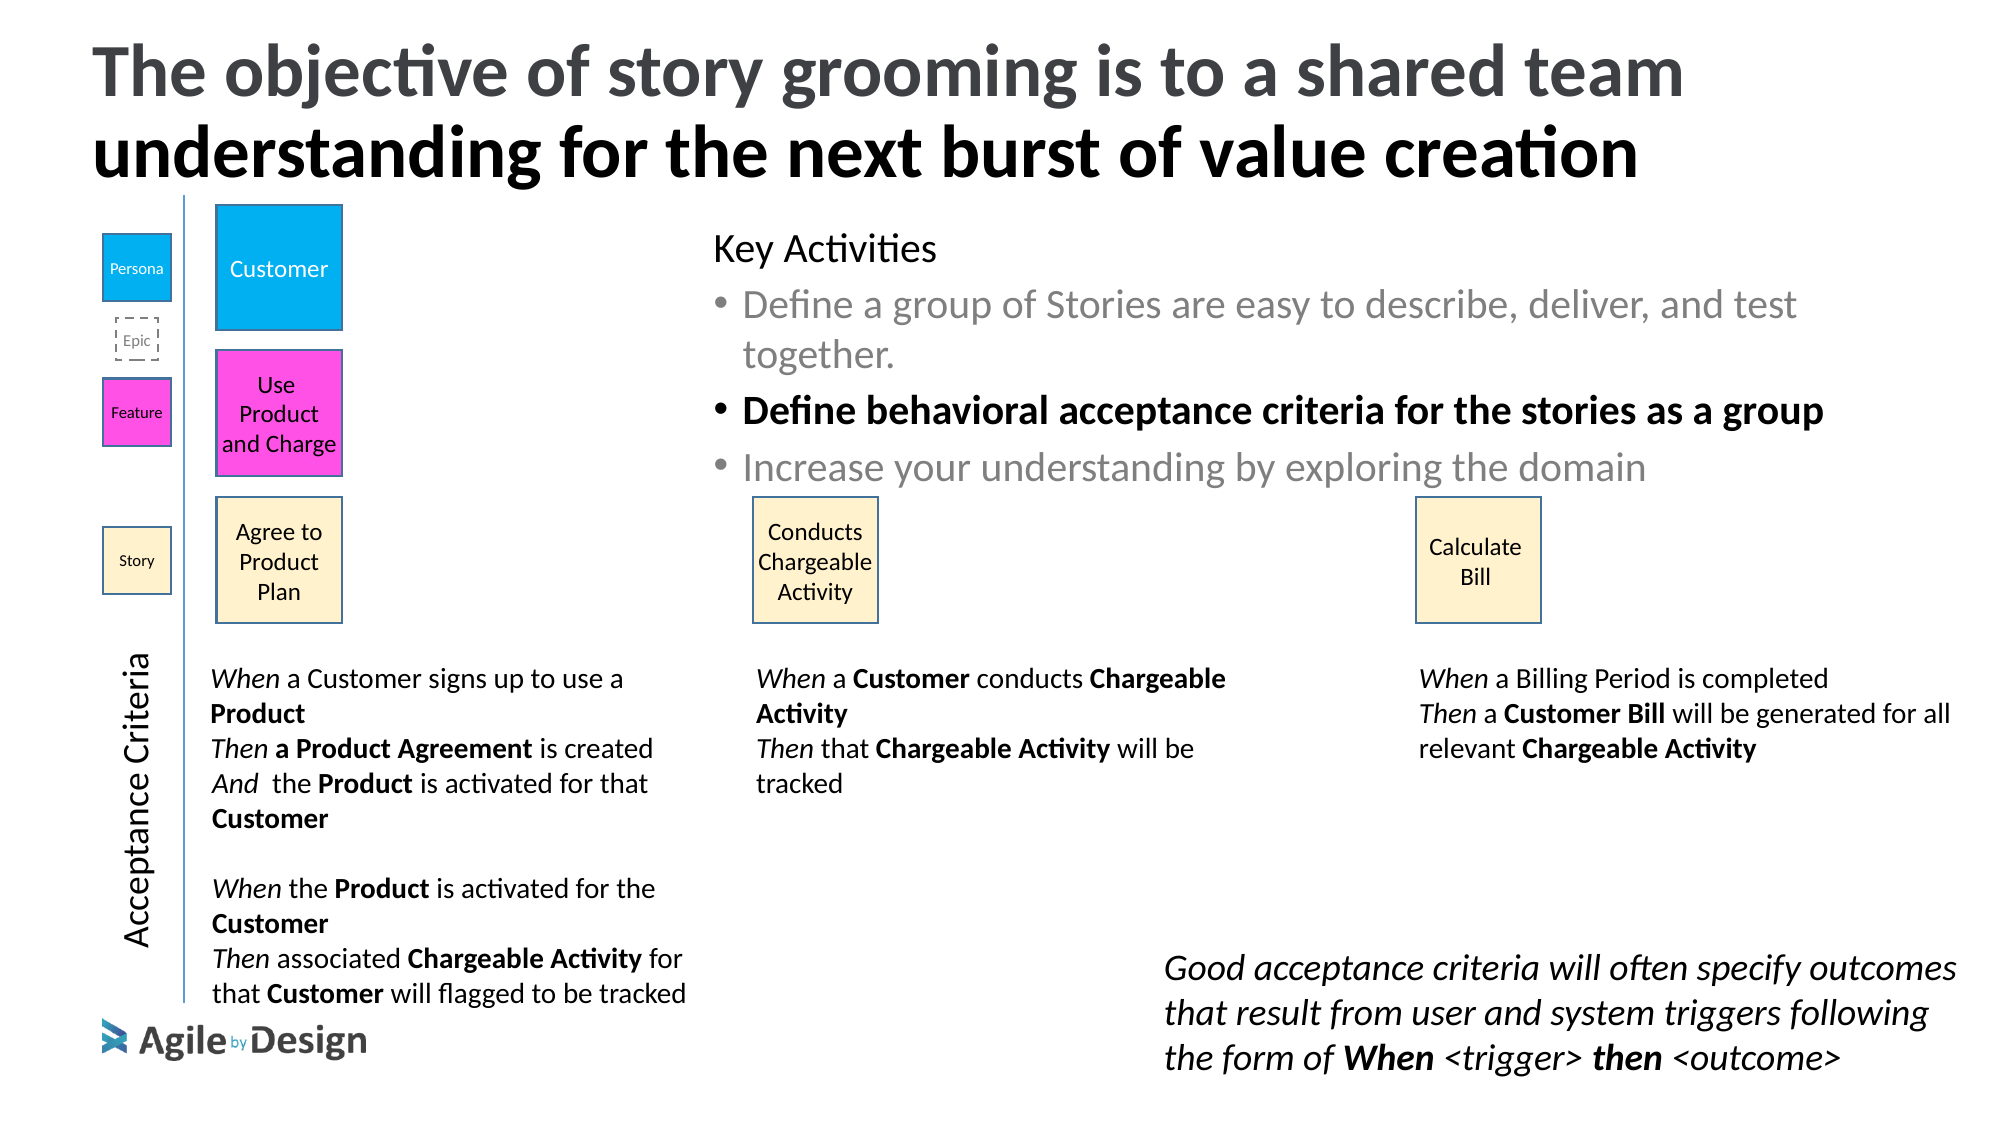

The objective of story grooming is to a shared team understanding for the next burst of value creation
Persona
Epic
Feature
Story
Customer
Key Activities
Define a group of Stories are easy to describe, deliver, and test together.
Define behavioral acceptance criteria for the stories as a group
Increase your understanding by exploring the domain
Use  Product and Charge
Agree to Product Plan
Conducts Chargeable Activity
Calculate
Bill
When a Customer signs up to use a Product
Then a Product Agreement is created
And  the Product is activated for that Customer

When the Product is activated for the Customer
Then associated Chargeable Activity for that Customer will flagged to be tracked
When a Customer conducts Chargeable Activity
Then that Chargeable Activity will be tracked

When a Billing Period is completed
Then a Customer Bill will be generated for all relevant Chargeable Activity
Acceptance Criteria
Good acceptance criteria will often specify outcomes that result from user and system triggers following the form of When <trigger> then <outcome>